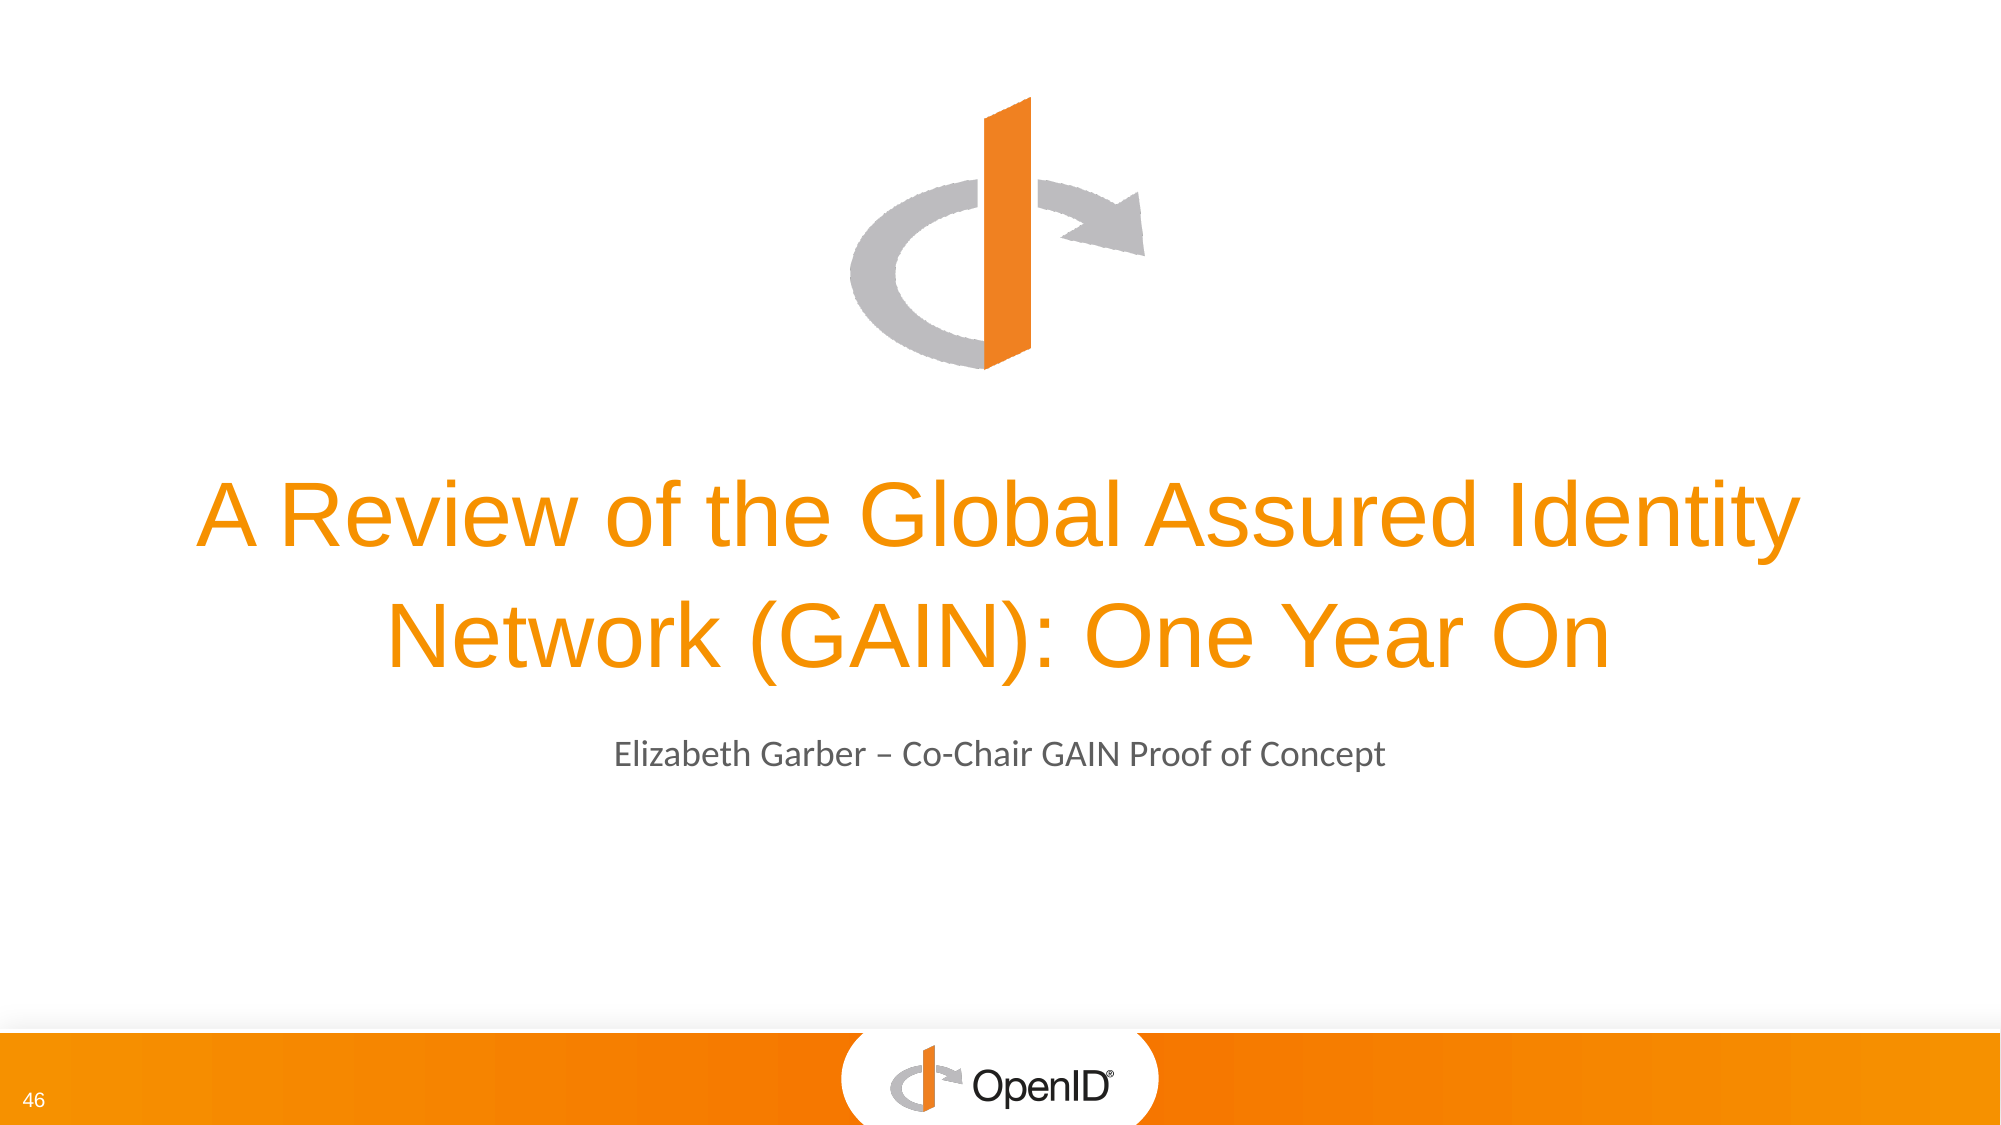

A Review of the Global Assured Identity Network (GAIN): One Year On

Elizabeth Garber – Co-Chair GAIN Proof of Concept